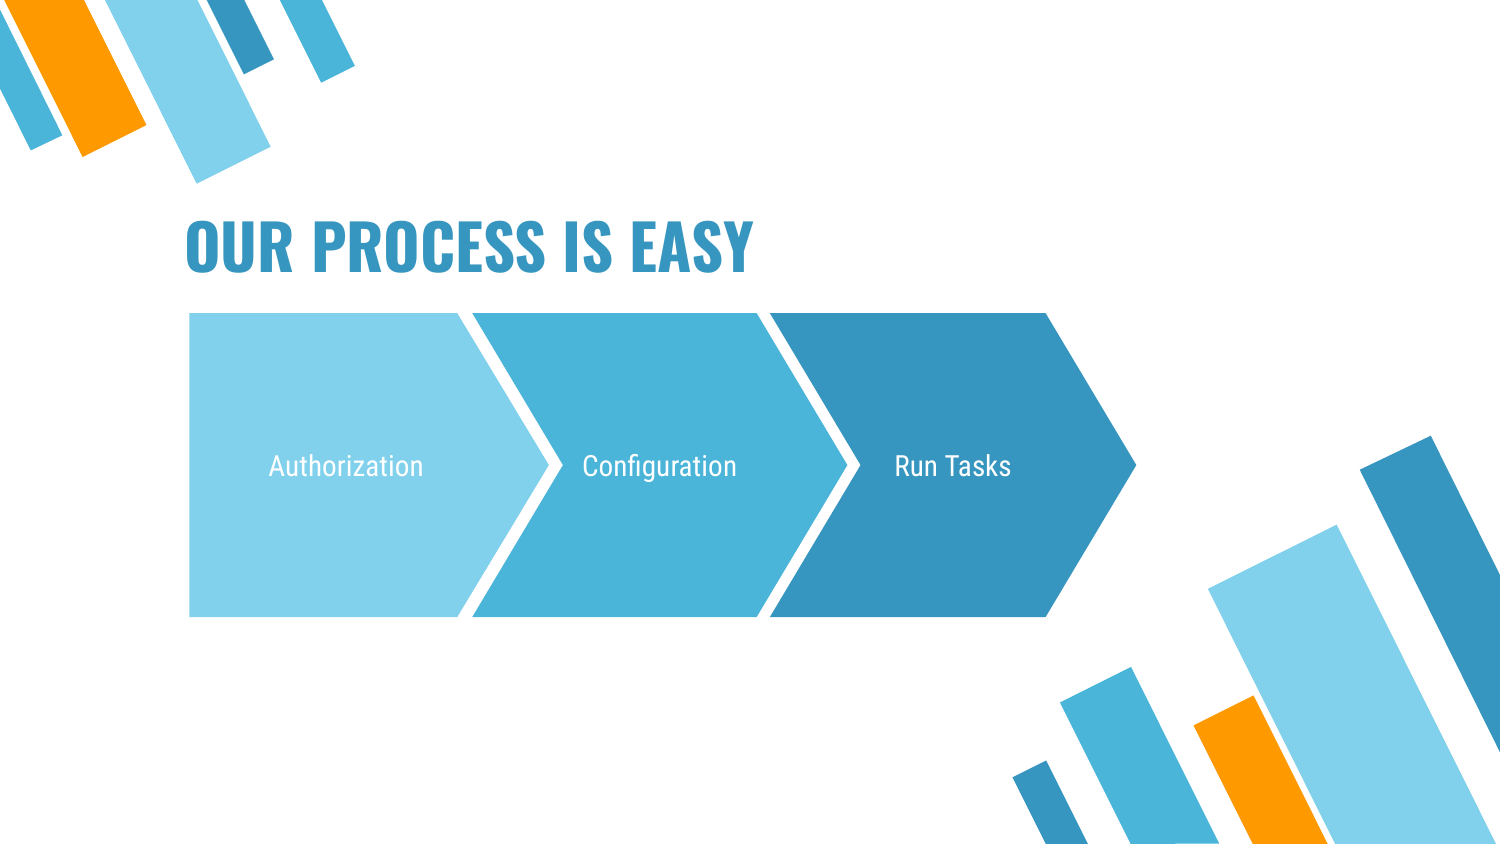

# OUR PROCESS IS EASY
Authorization
Configuration
Run Tasks